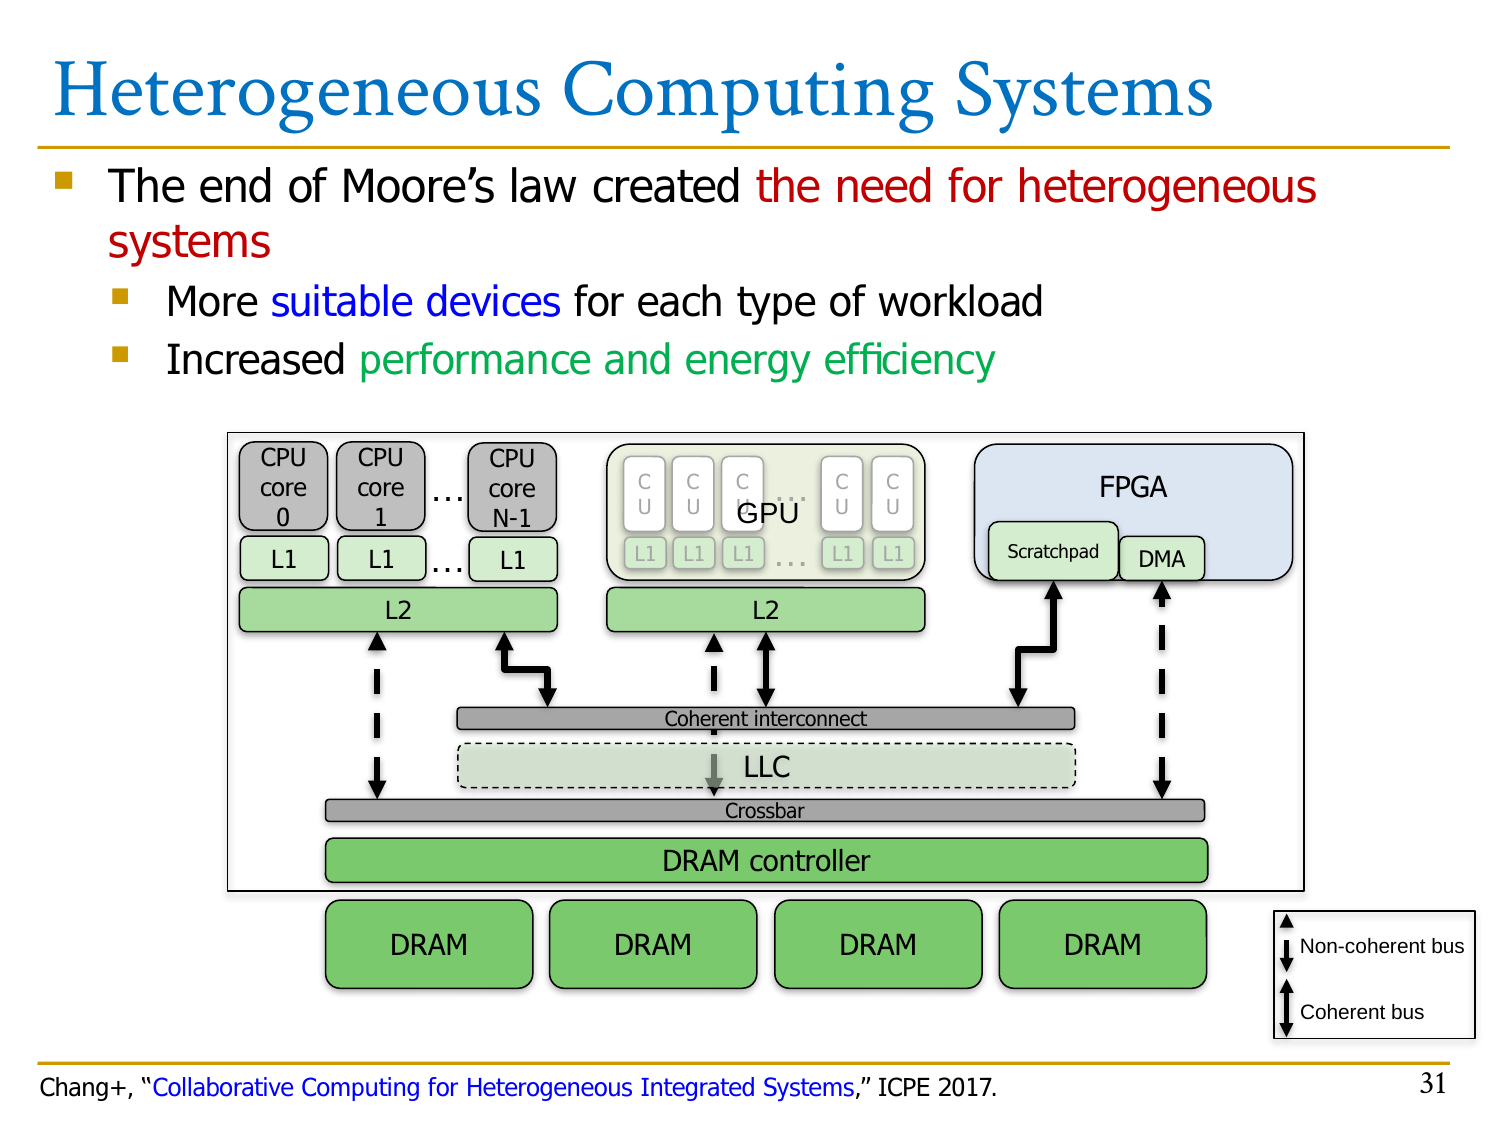

# Heterogeneous Computing Systems
The end of Moore’s law created the need for heterogeneous systems
More suitable devices for each type of workload
Increased performance and energy efficiency

CPU core 0
CPU core 1
CPU core N-1

CU
CU
CU
…
CU
CU
GPU
…
L1
L1
L1
L1
L1
L2
FPGA
Scratchpad
DMA
…
…
L1
L1
L1
L2
Coherent interconnect
LLC
Crossbar
DRAM controller
DRAM
DRAM
DRAM
DRAM

Non-coherent bus
Coherent bus
31
Chang+, “Collaborative Computing for Heterogeneous Integrated Systems,” ICPE 2017.